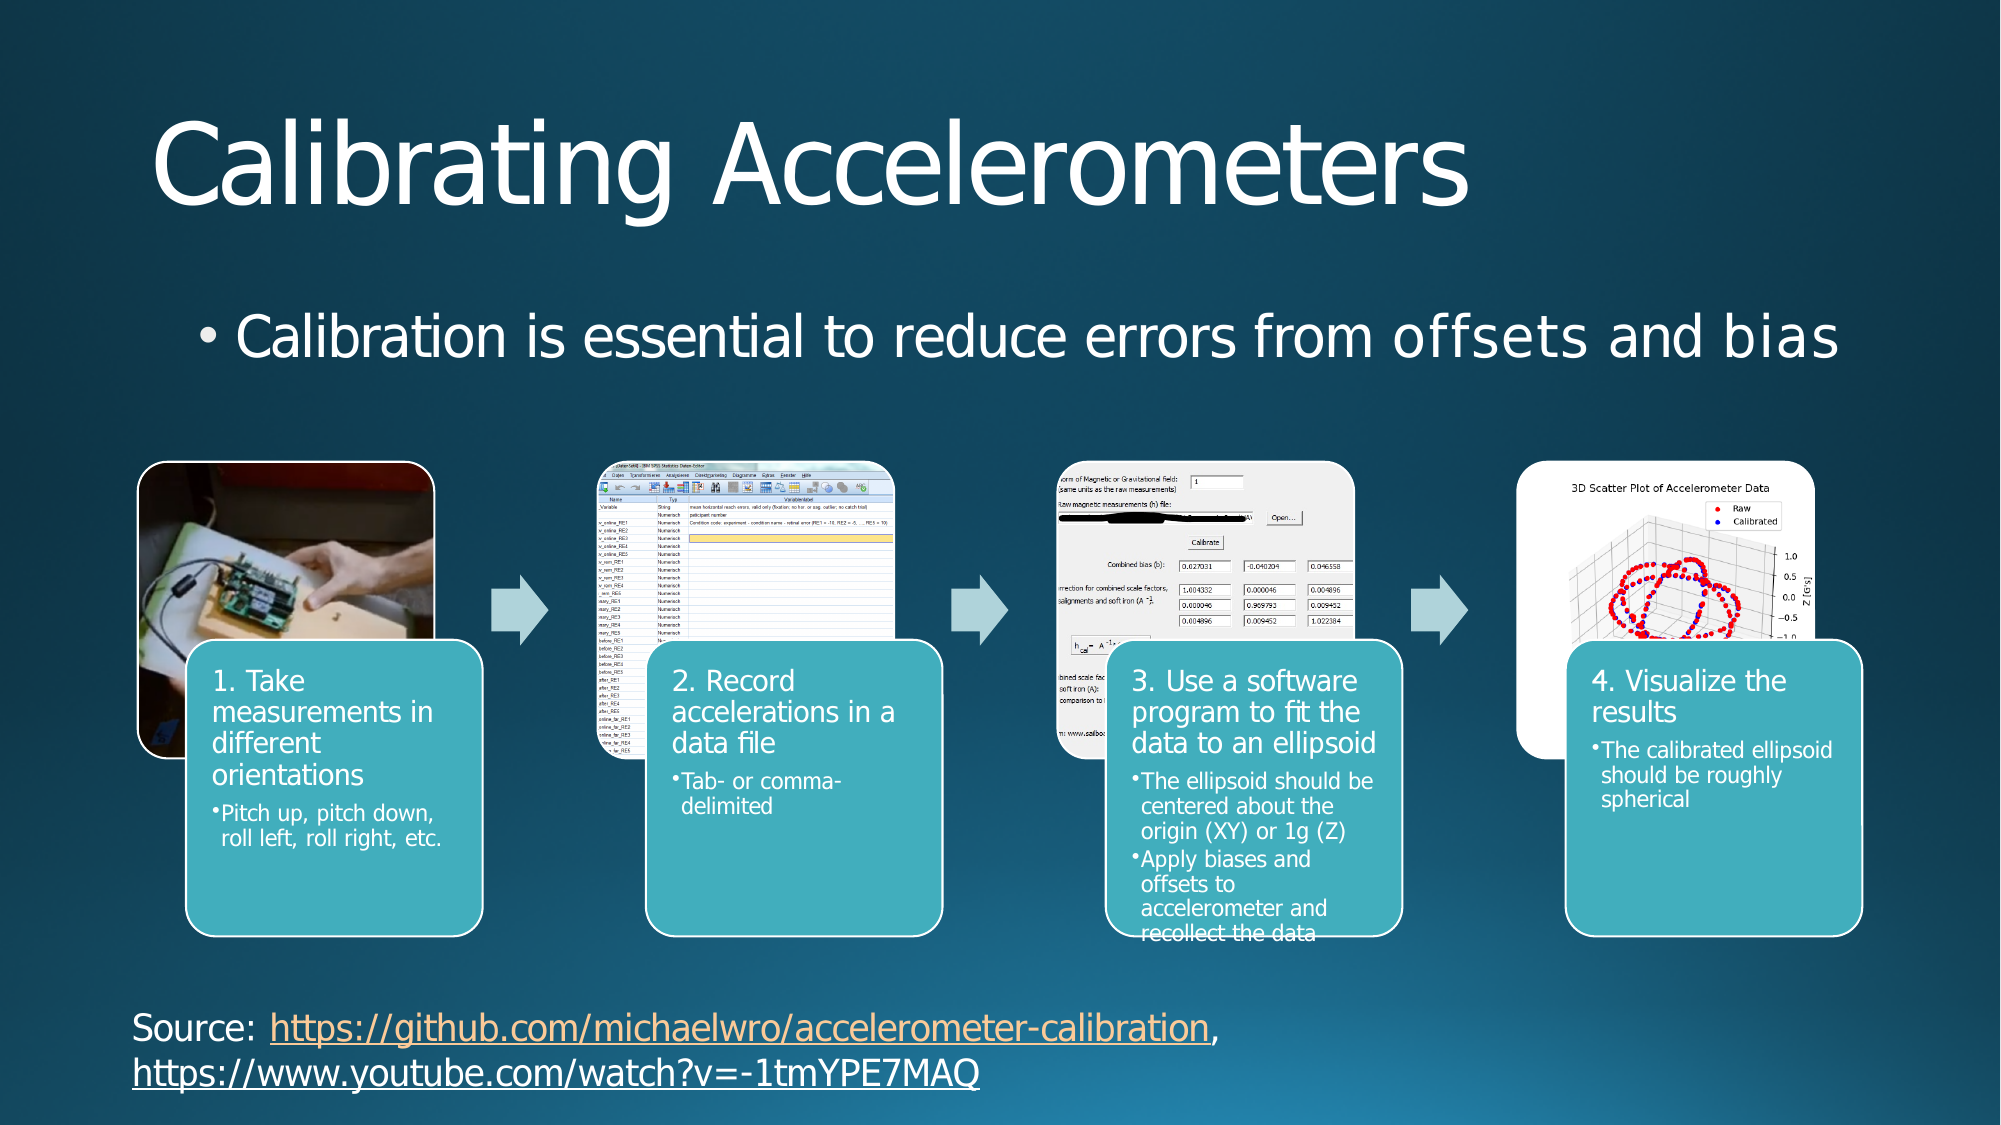

# Calibrating Accelerometers
1. Take measurements in different orientations
Pitch up, pitch down, roll left, roll right, etc.

2. Record accelerations in a data file
Tab- or comma-delimited

3. Use a software program to fit the data to an ellipsoid
The ellipsoid should be centered about the origin (XY) or 1g (Z)
Apply biases and offsets to accelerometer and recollect the data

4. Visualize the results
The calibrated ellipsoid should be roughly spherical
Calibration is essential to reduce errors from offsets and bias

Source: https://github.com/michaelwro/accelerometer-calibration,
https://www.youtube.com/watch?v=-1tmYPE7MAQ